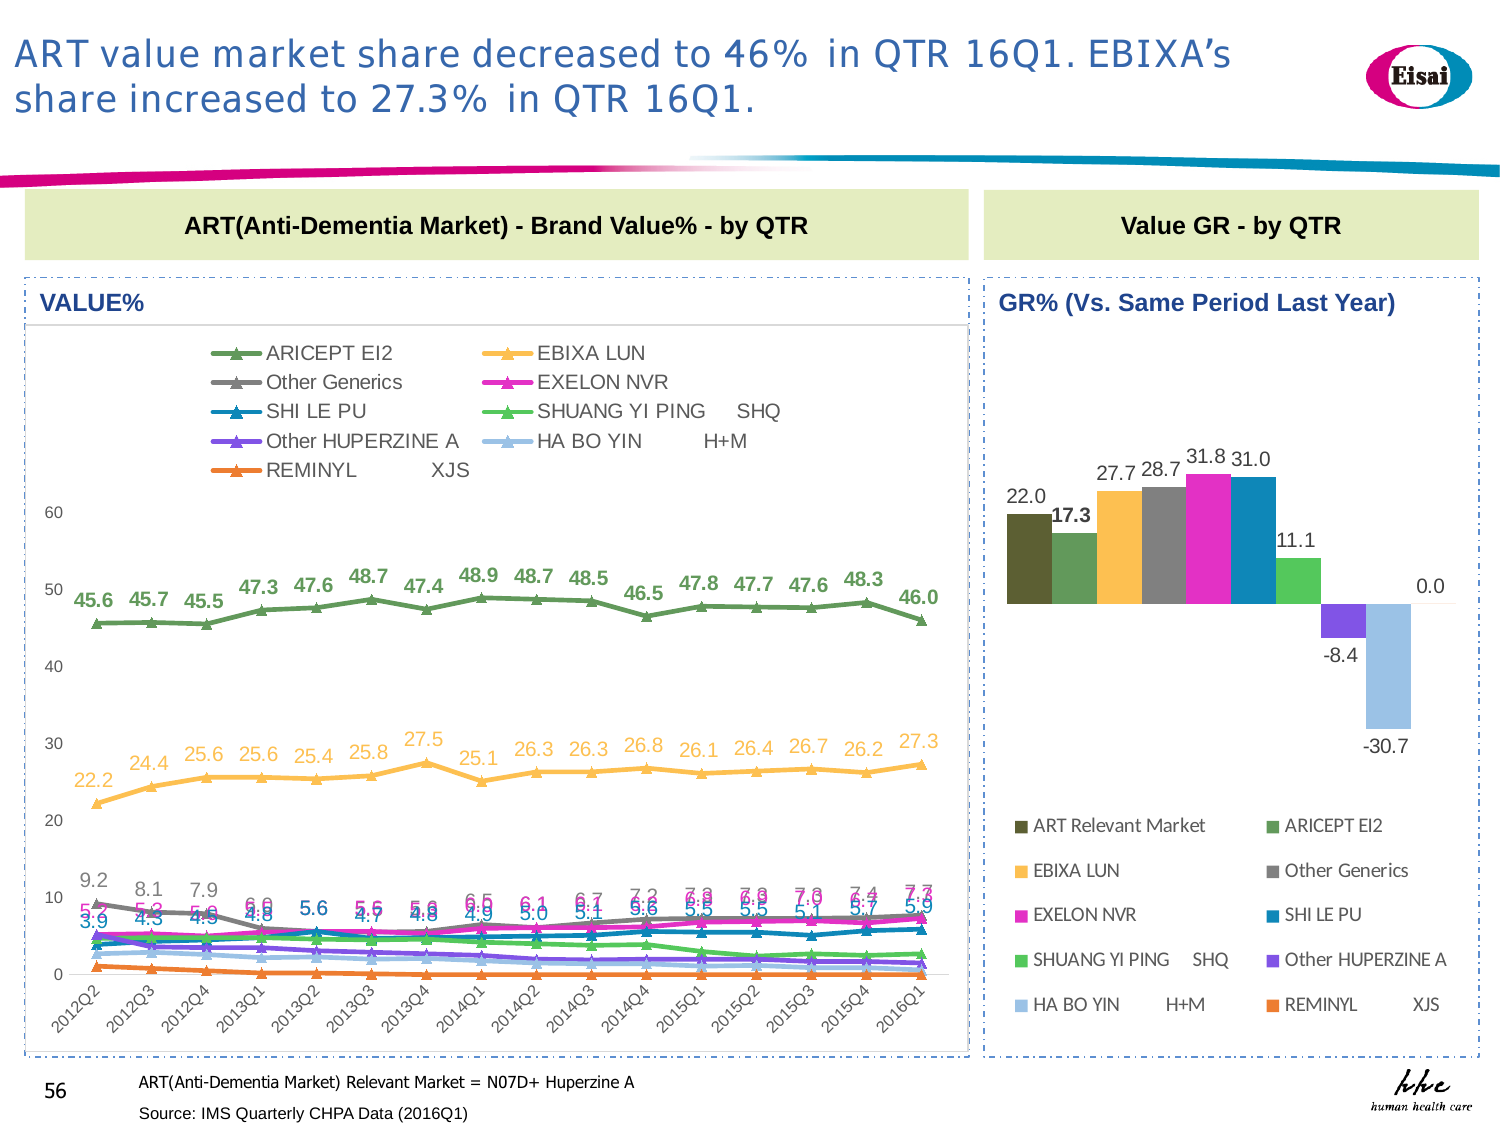

ART value market share decreased to 46% in QTR 16Q1. EBIXA’s share increased to 27.3% in QTR 16Q1.
ART(Anti-Dementia Market) - Brand Value% - by QTR
Value GR - by QTR

VALUE%
GR% (Vs. Same Period Last Year)

### Chart

| Category | ARICEPT EI2 | EBIXA LUN | Other Generics | EXELON NVR | SHI LE PU | SHUANG YI PING     SHQ | Other HUPERZINE A | HA BO YIN          H+M | REMINYL            XJS |
|---|---|---|---|---|---|---|---|---|---|
| 2012Q2 | 45.6 | 22.2 | 9.2 | 5.2 | 3.9 | 4.7 | 5.2 | 2.7 | 1.1 |
| 2012Q3 | 45.7 | 24.4 | 8.1 | 5.3 | 4.3 | 4.8 | 3.6 | 2.9 | 0.8 |
| 2012Q4 | 45.5 | 25.6 | 7.9 | 5.0 | 4.5 | 4.8 | 3.5 | 2.6 | 0.5 |
| 2013Q1 | 47.3 | 25.6 | 6.0 | 5.5 | 4.8 | 4.8 | 3.5 | 2.2 | 0.2 |
| 2013Q2 | 47.6 | 25.4 | 5.6 | 5.6 | 5.6 | 4.6 | 3.1 | 2.3 | 0.2 |
| 2013Q3 | 48.7 | 25.8 | 5.5 | 5.6 | 4.7 | 4.5 | 2.9 | 2.0 | 0.1 |
| 2013Q4 | 47.4 | 27.5 | 5.6 | 5.3 | 4.8 | 4.6 | 2.7 | 2.1 | 0.0 |
| 2014Q1 | 48.9 | 25.1 | 6.5 | 6.0 | 4.9 | 4.2 | 2.5 | 1.8 | 0.0 |
| 2014Q2 | 48.7 | 26.3 | 6.1 | 6.1 | 5.0 | 4.0 | 2.0 | 1.5 | 0.0 |
| 2014Q3 | 48.5 | 26.3 | 6.7 | 6.1 | 5.1 | 3.8 | 1.9 | 1.4 | 0.0 |
| 2014Q4 | 46.5 | 26.8 | 7.2 | 6.2 | 5.6 | 3.9 | 2.0 | 1.4 | 0.0 |
| 2015Q1 | 47.8 | 26.1 | 7.3 | 6.8 | 5.5 | 3.0 | 2.0 | 1.1 | 0.0 |
| 2015Q2 | 47.7 | 26.4 | 7.3 | 6.9 | 5.5 | 2.4 | 2.0 | 1.2 | 0.0 |
| 2015Q3 | 47.6 | 26.7 | 7.3 | 7.0 | 5.1 | 2.7 | 1.7 | 0.9 | 0.0 |
| 2015Q4 | 48.3 | 26.2 | 7.4 | 6.7 | 5.7 | 2.5 | 1.7 | 0.9 | 0.0 |
| 2016Q1 | 46.0 | 27.3 | 7.7 | 7.3 | 5.9 | 2.7 | 1.5 | 0.6 | 0.0 |

### Chart

| Category |  |  |  |  |  |  |  |  |  |  |
|---|---|---|---|---|---|---|---|---|---|---|
ART(Anti-Dementia Market) Relevant Market = N07D+ Huperzine A
56
Source: IMS Quarterly CHPA Data (2016Q1)